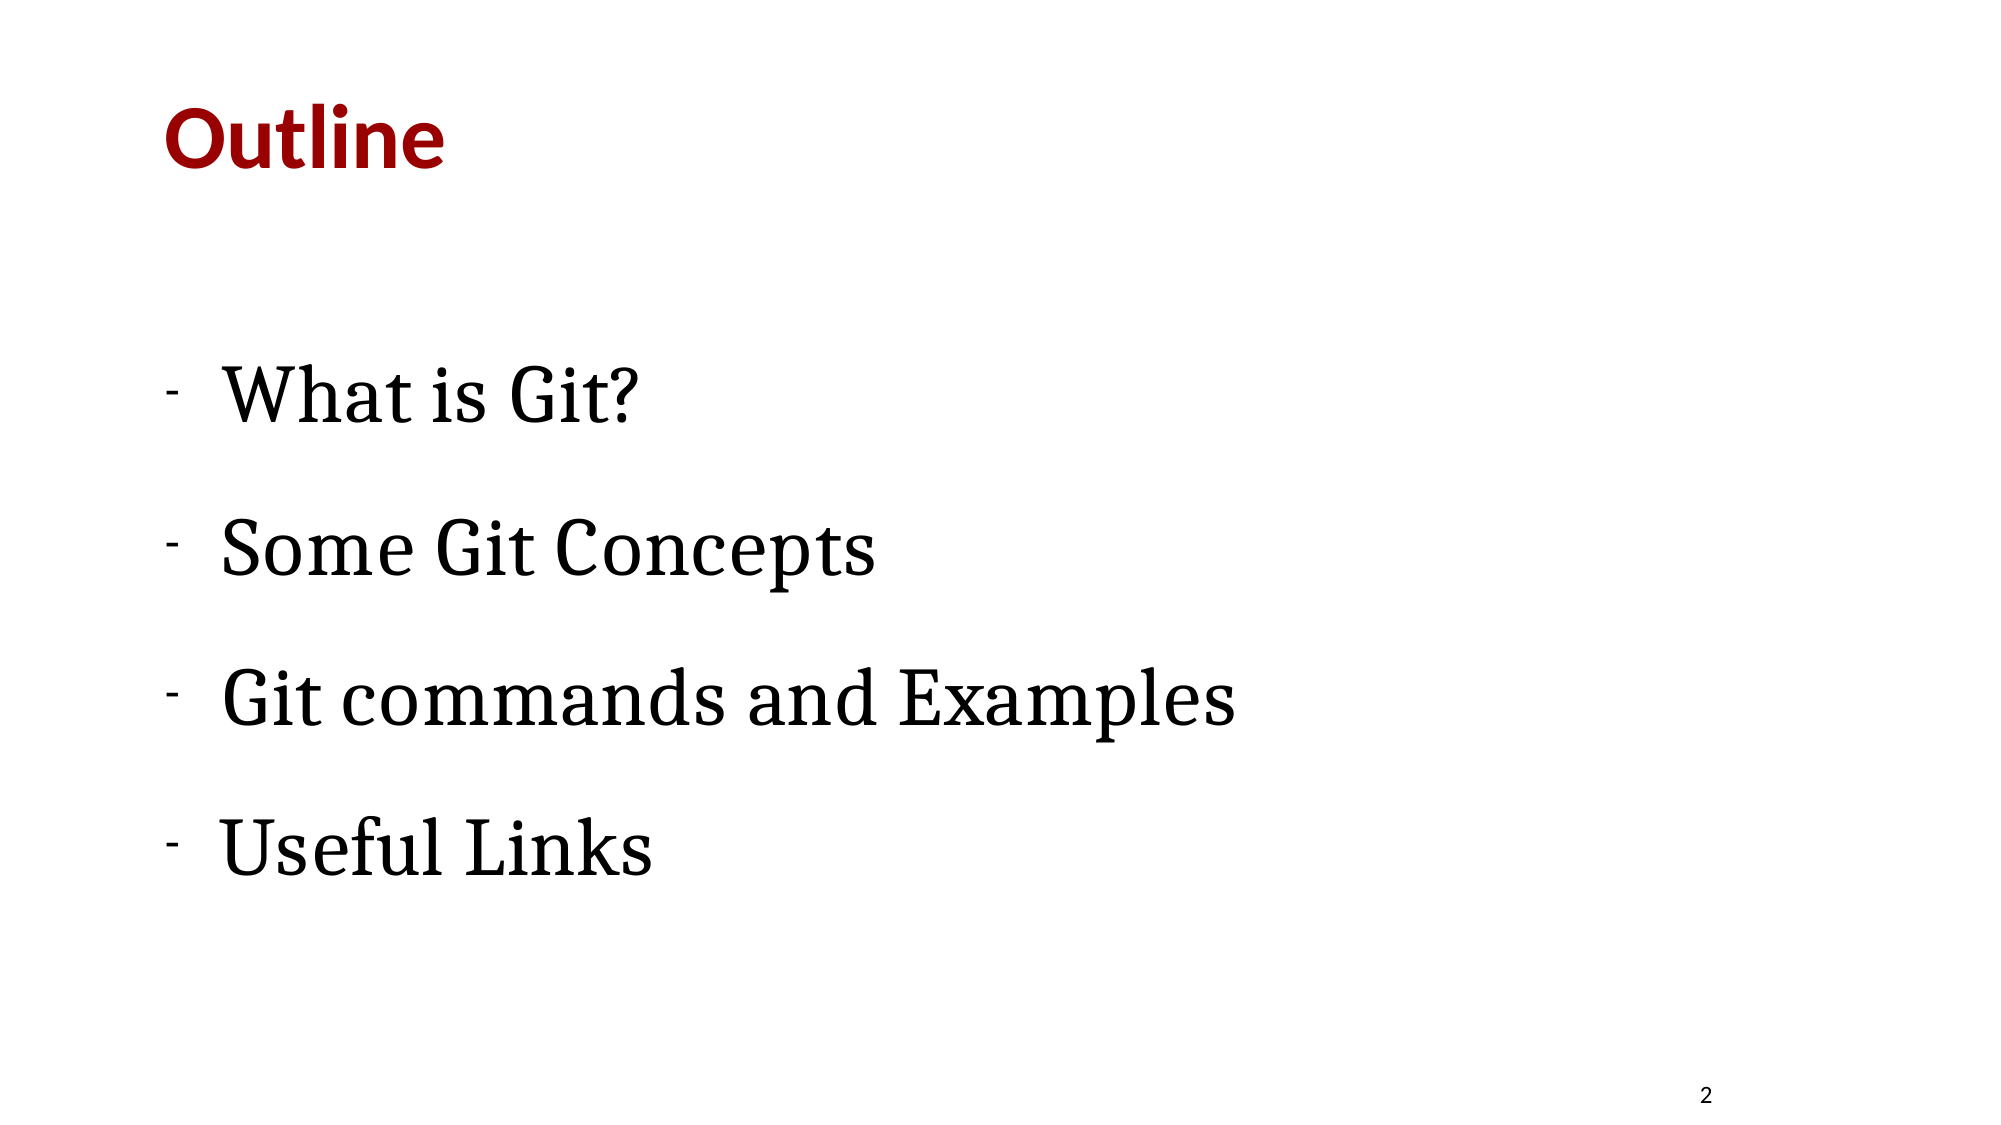

# Outline
What is Git?
Some Git Concepts
Git commands and Examples
Useful Links
2